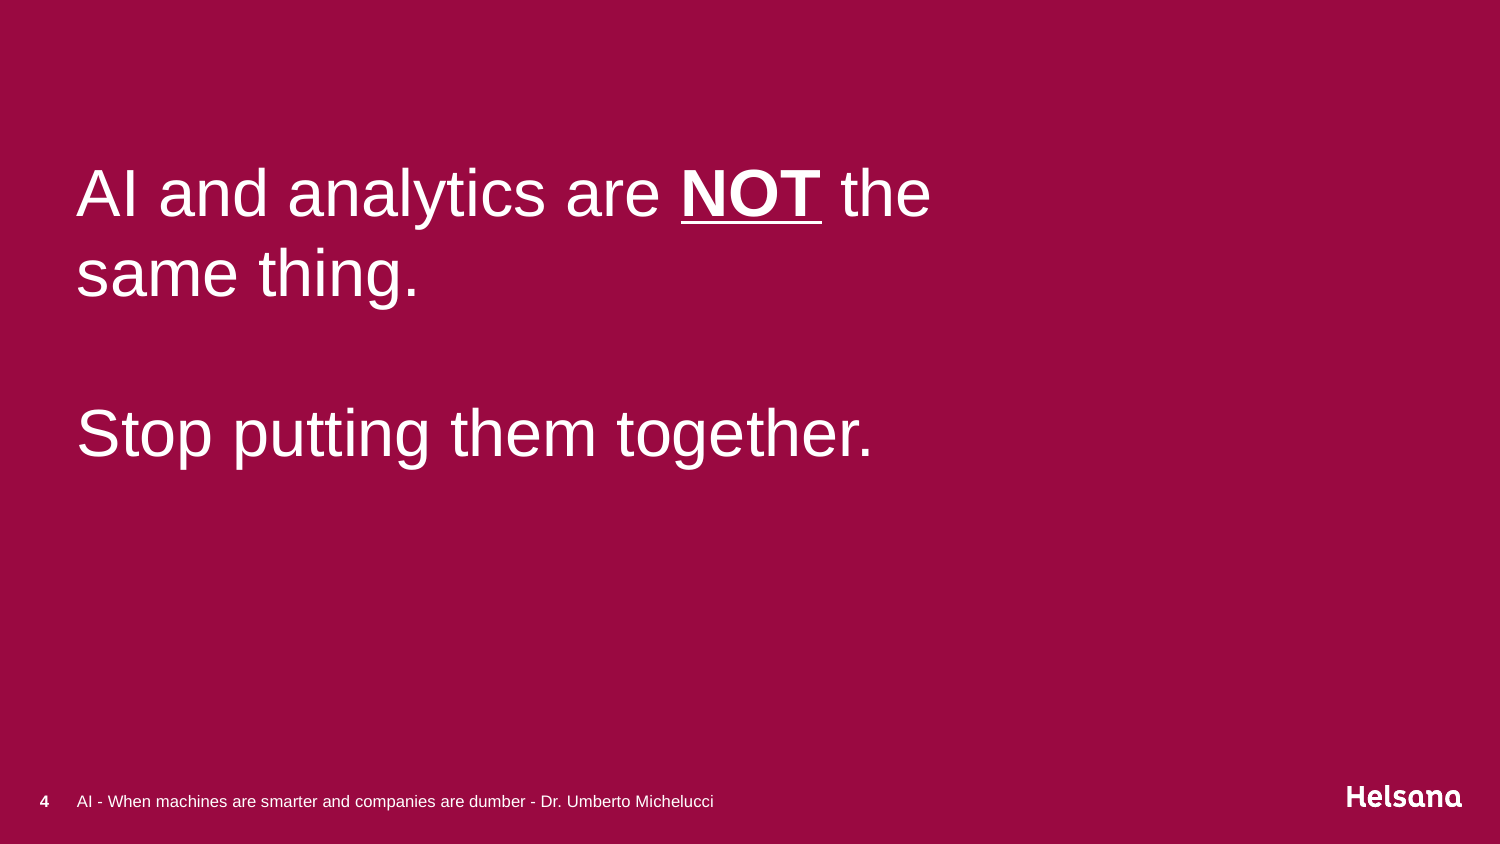

# AI and analytics are NOT the same thing. Stop putting them together.
4
AI - When machines are smarter and companies are dumber - Dr. Umberto Michelucci